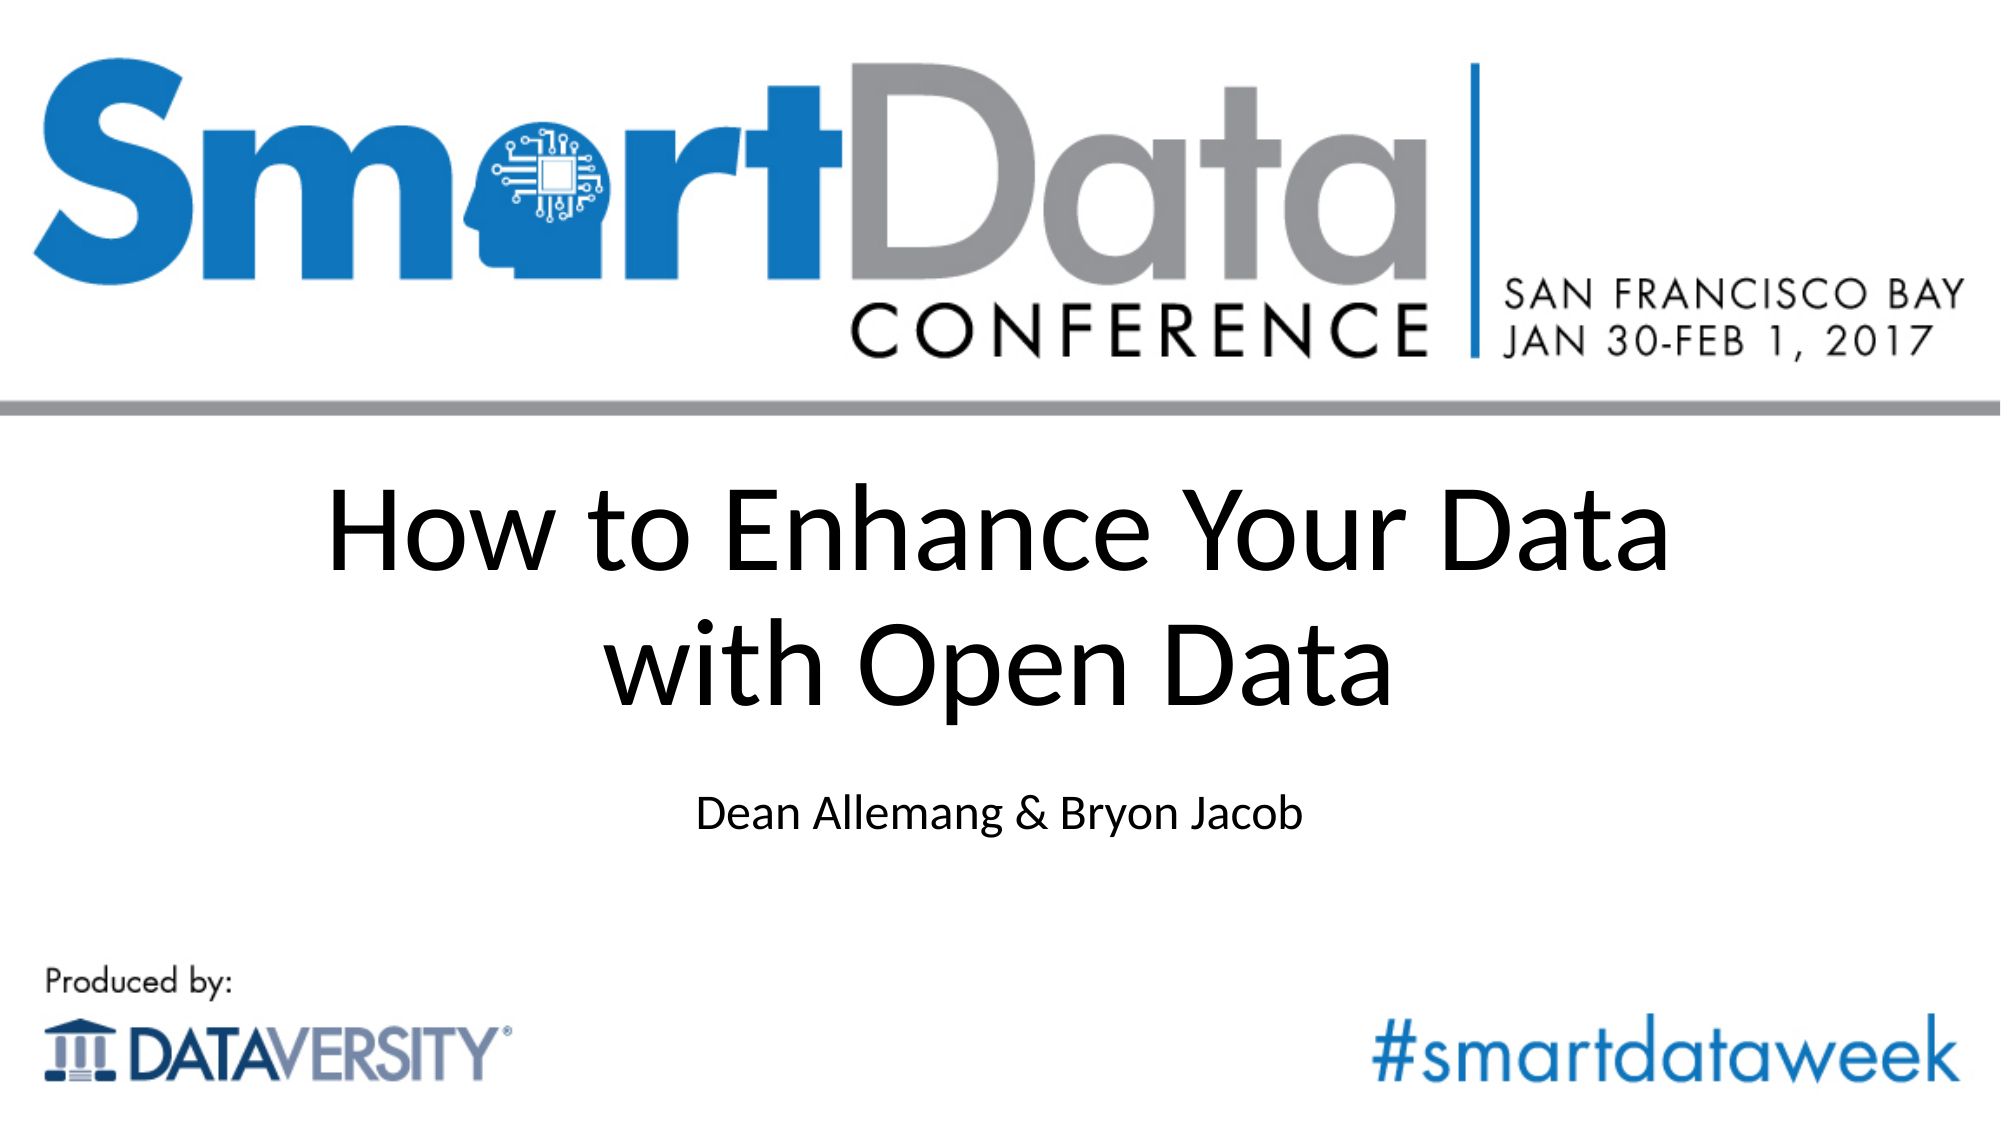

# How to Enhance Your Data with Open Data
Dean Allemang & Bryon Jacob